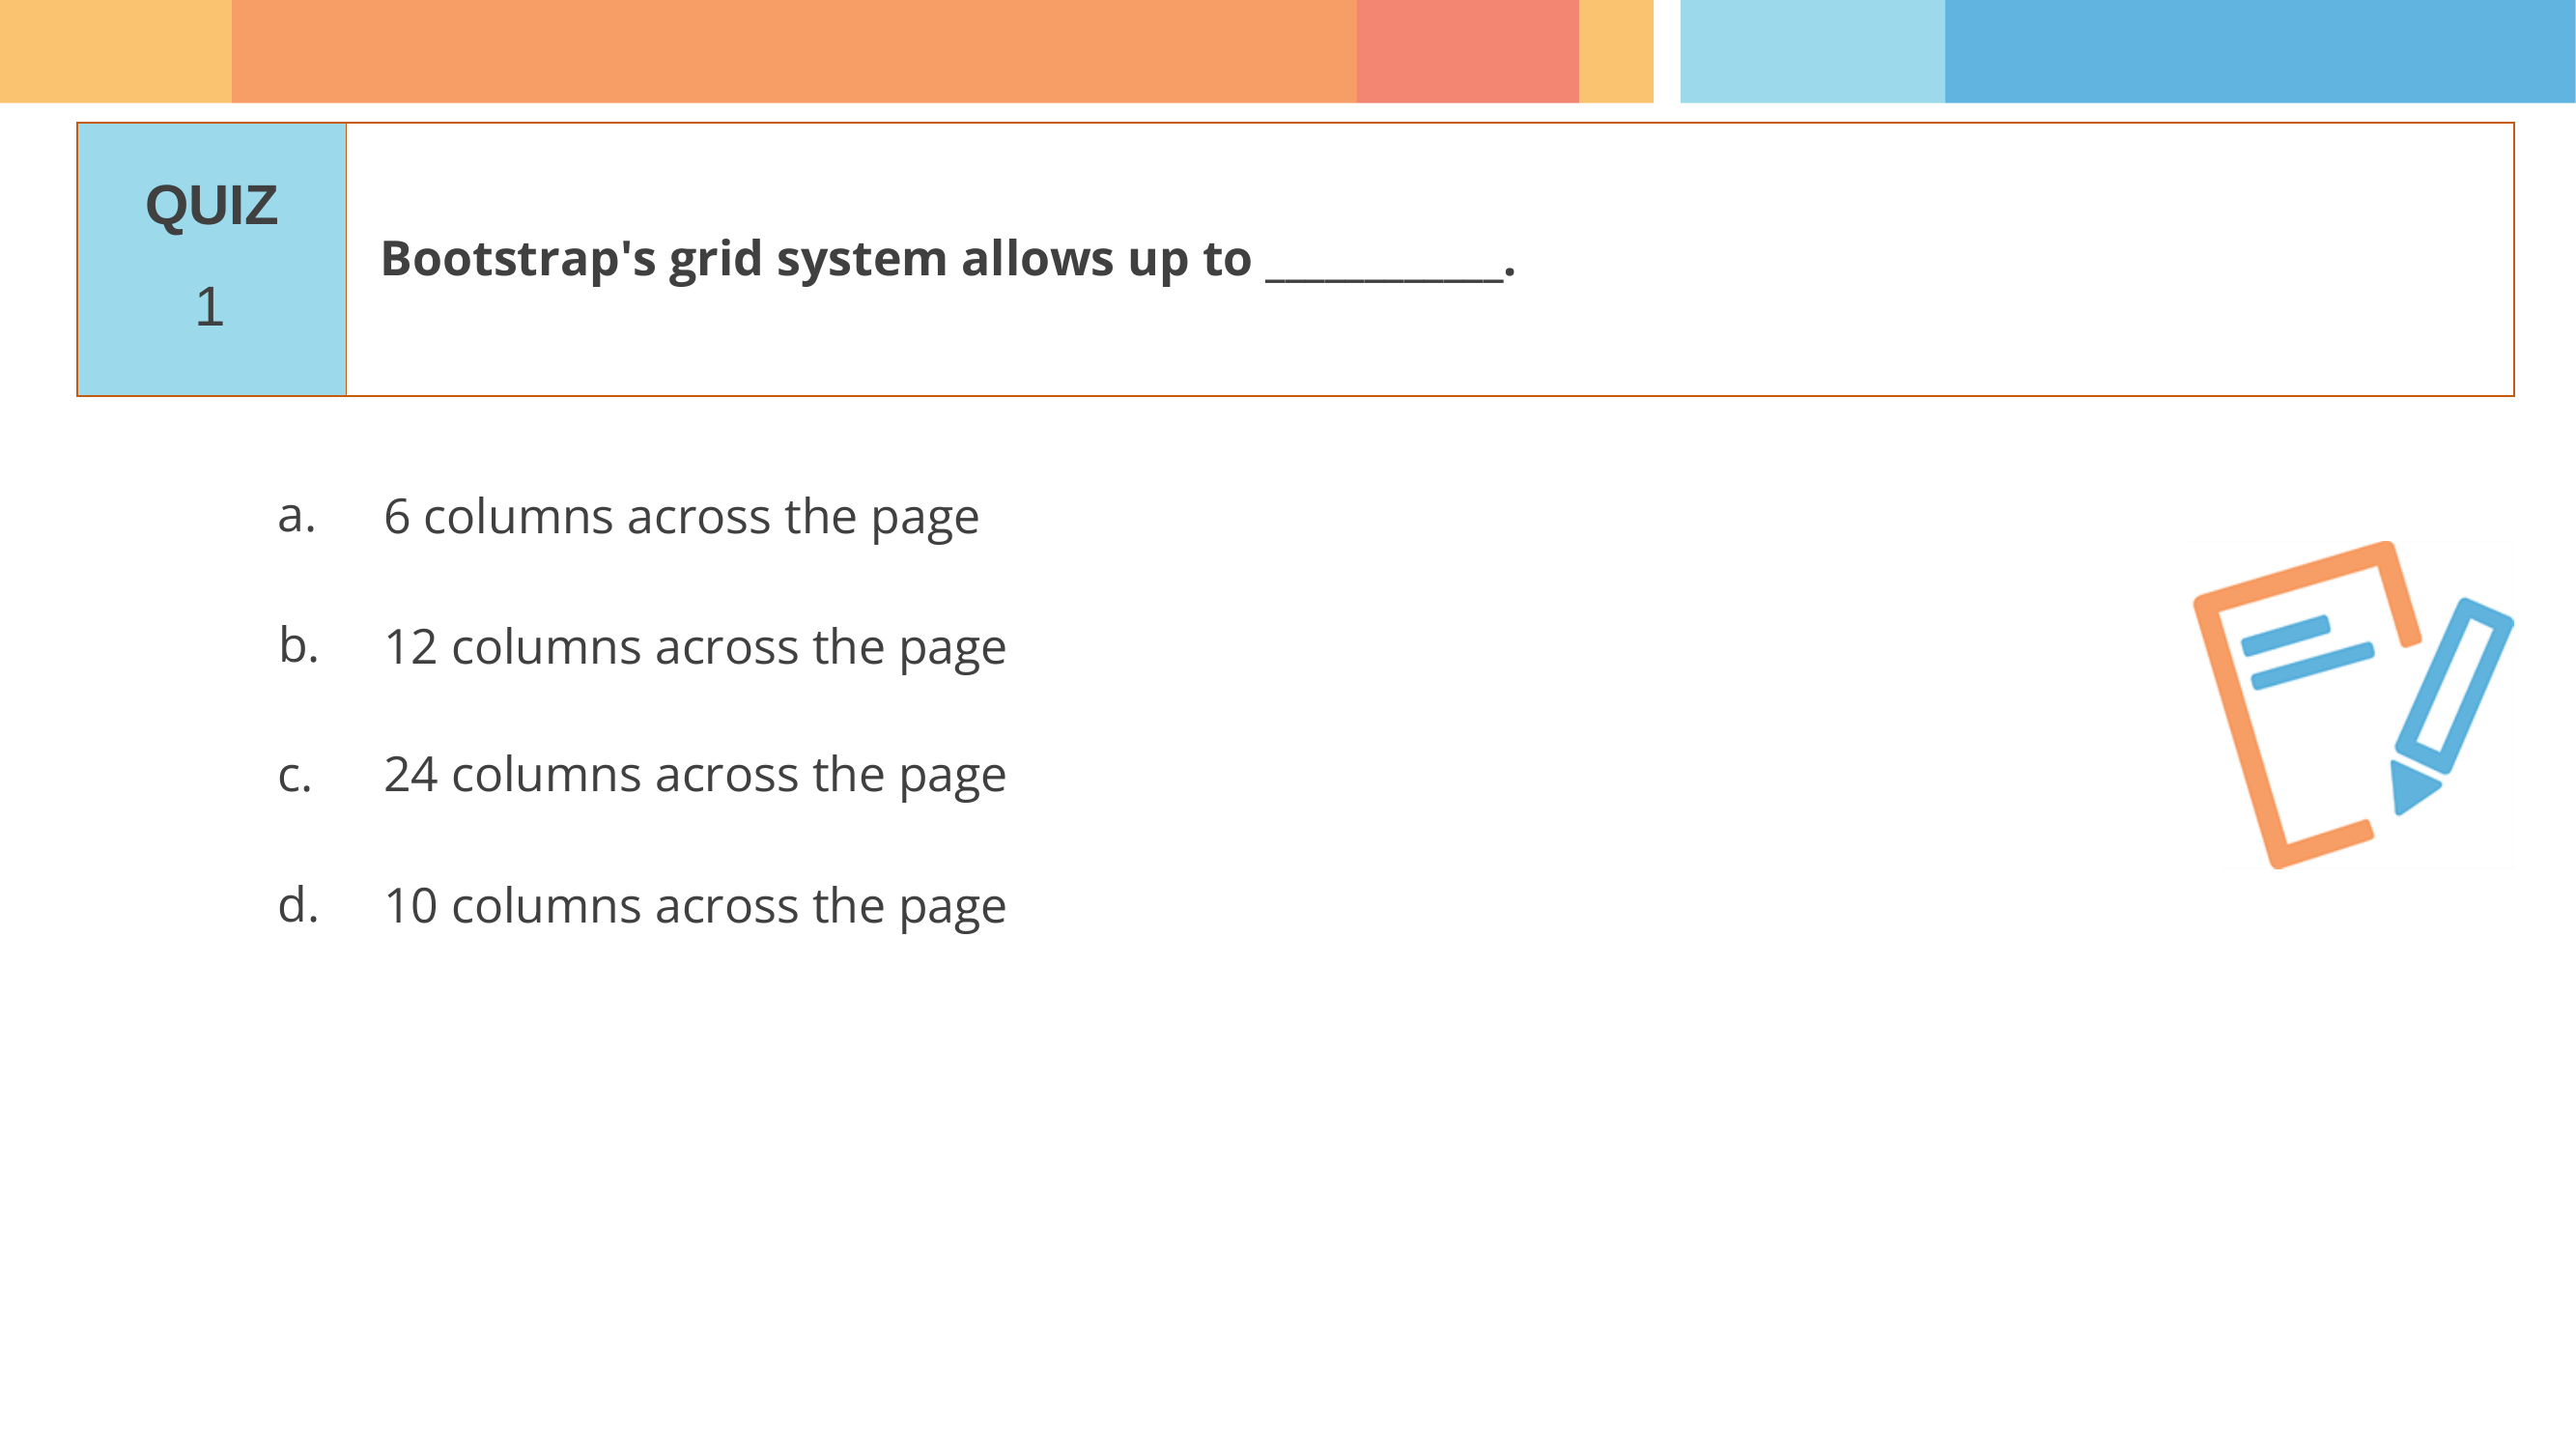

Bootstrap's grid system allows up to ____________.
1
6 columns across the page
12 columns across the page
24 columns across the page
10 columns across the page